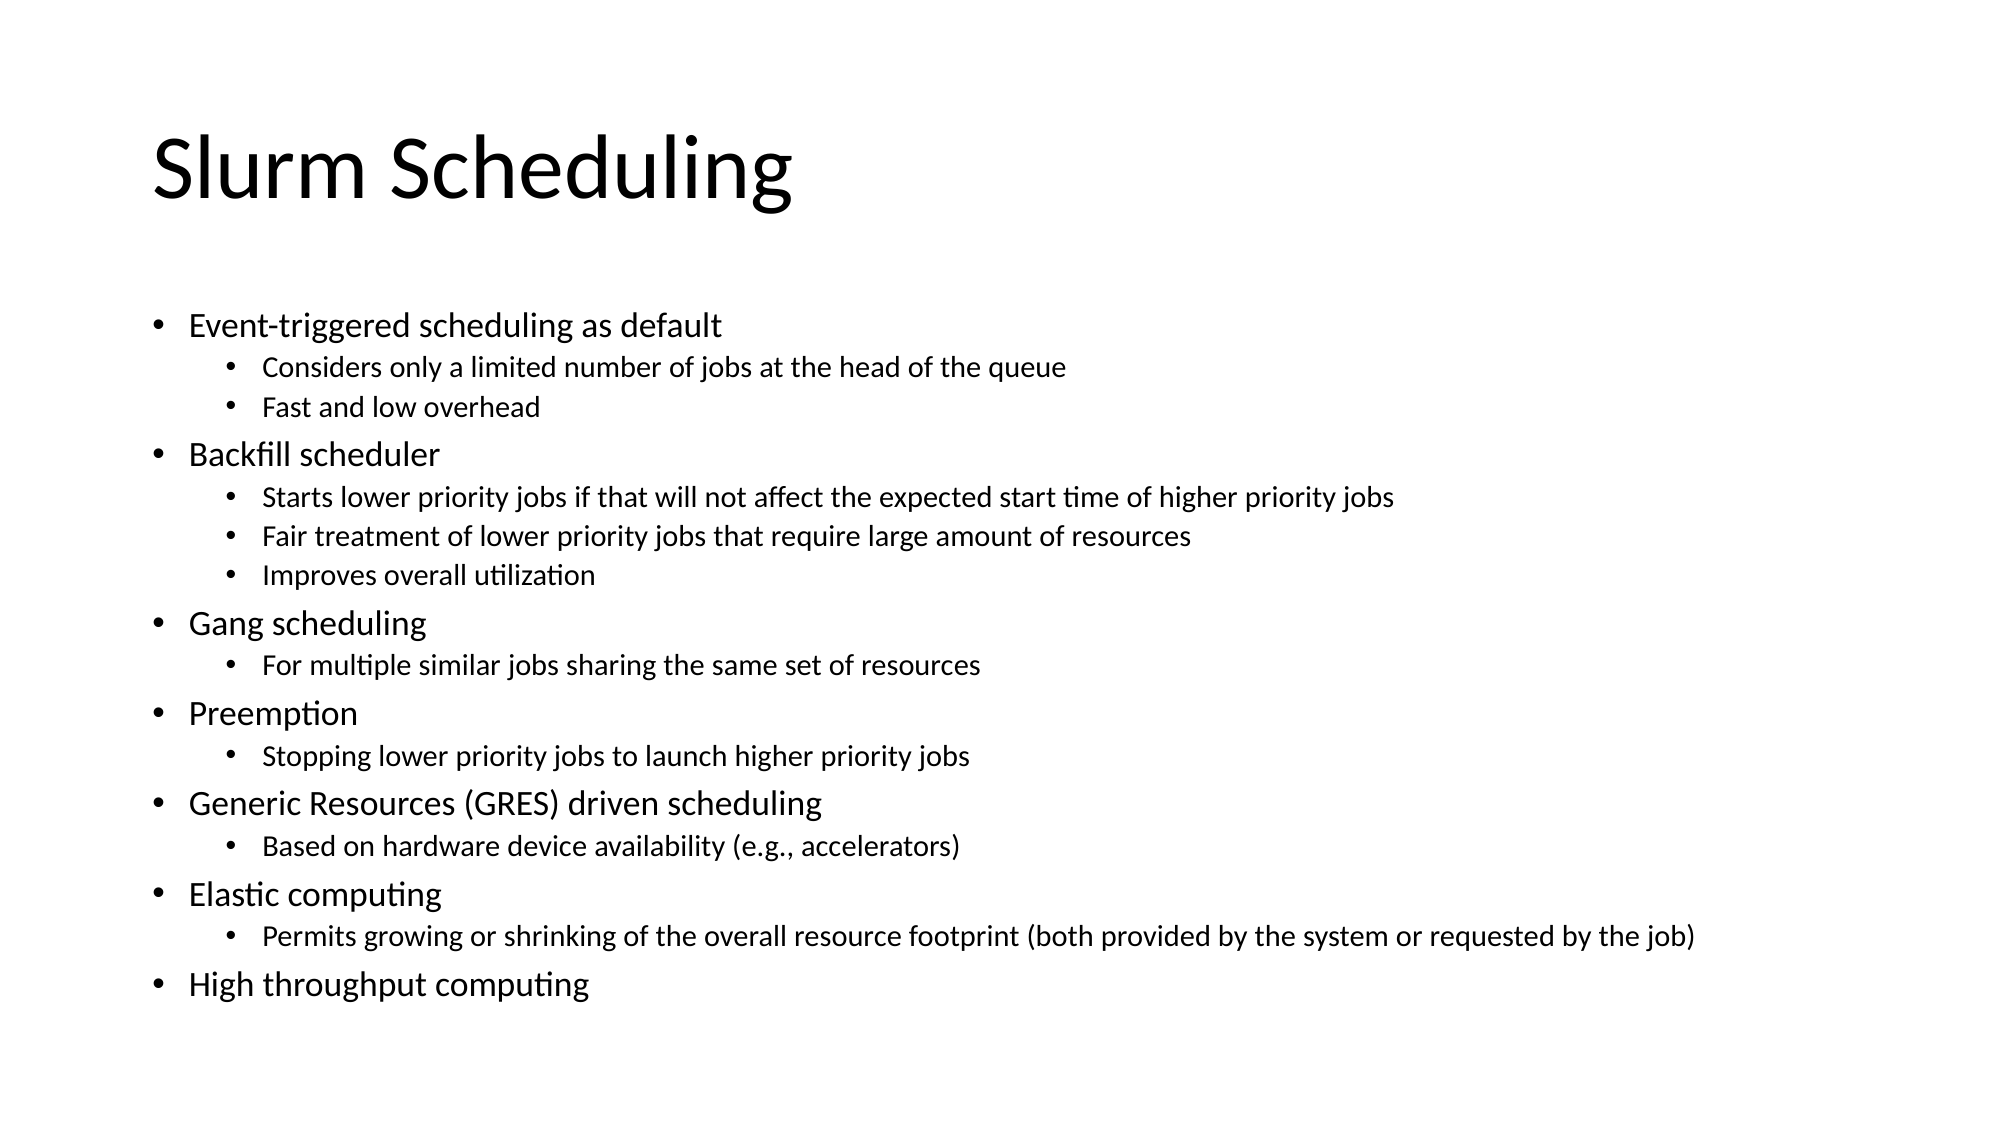

# Slurm Scheduling
Event-triggered scheduling as default
Considers only a limited number of jobs at the head of the queue
Fast and low overhead
Backfill scheduler
Starts lower priority jobs if that will not affect the expected start time of higher priority jobs
Fair treatment of lower priority jobs that require large amount of resources
Improves overall utilization
Gang scheduling
For multiple similar jobs sharing the same set of resources
Preemption
Stopping lower priority jobs to launch higher priority jobs
Generic Resources (GRES) driven scheduling
Based on hardware device availability (e.g., accelerators)
Elastic computing
Permits growing or shrinking of the overall resource footprint (both provided by the system or requested by the job)
High throughput computing